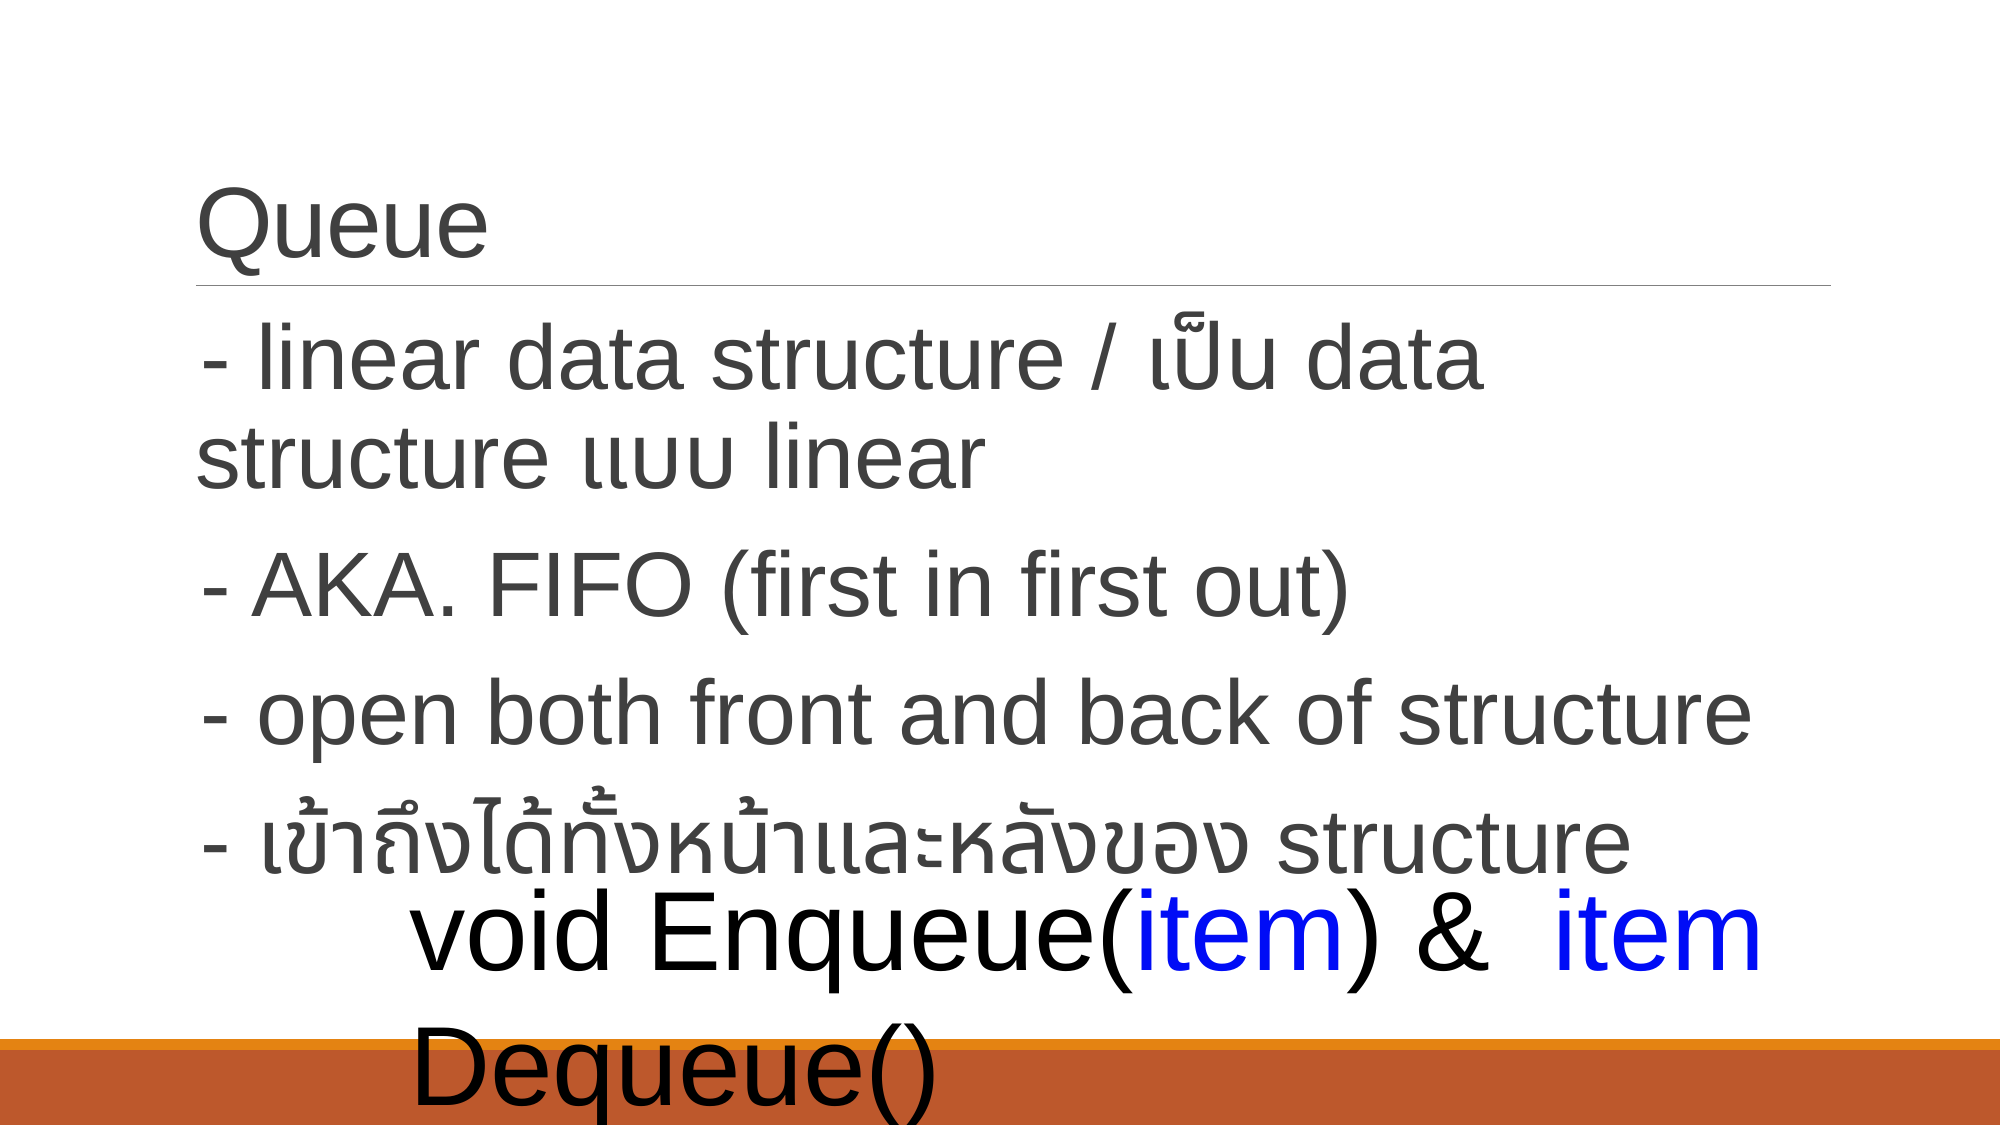

# Queue
- linear data structure / เป็น data structure แบบ linear
- AKA. FIFO (first in first out)
- open both front and back of structure
- เข้าถึงได้ทั้งหน้าและหลังของ structure
void Enqueue(item) &  item Dequeue()